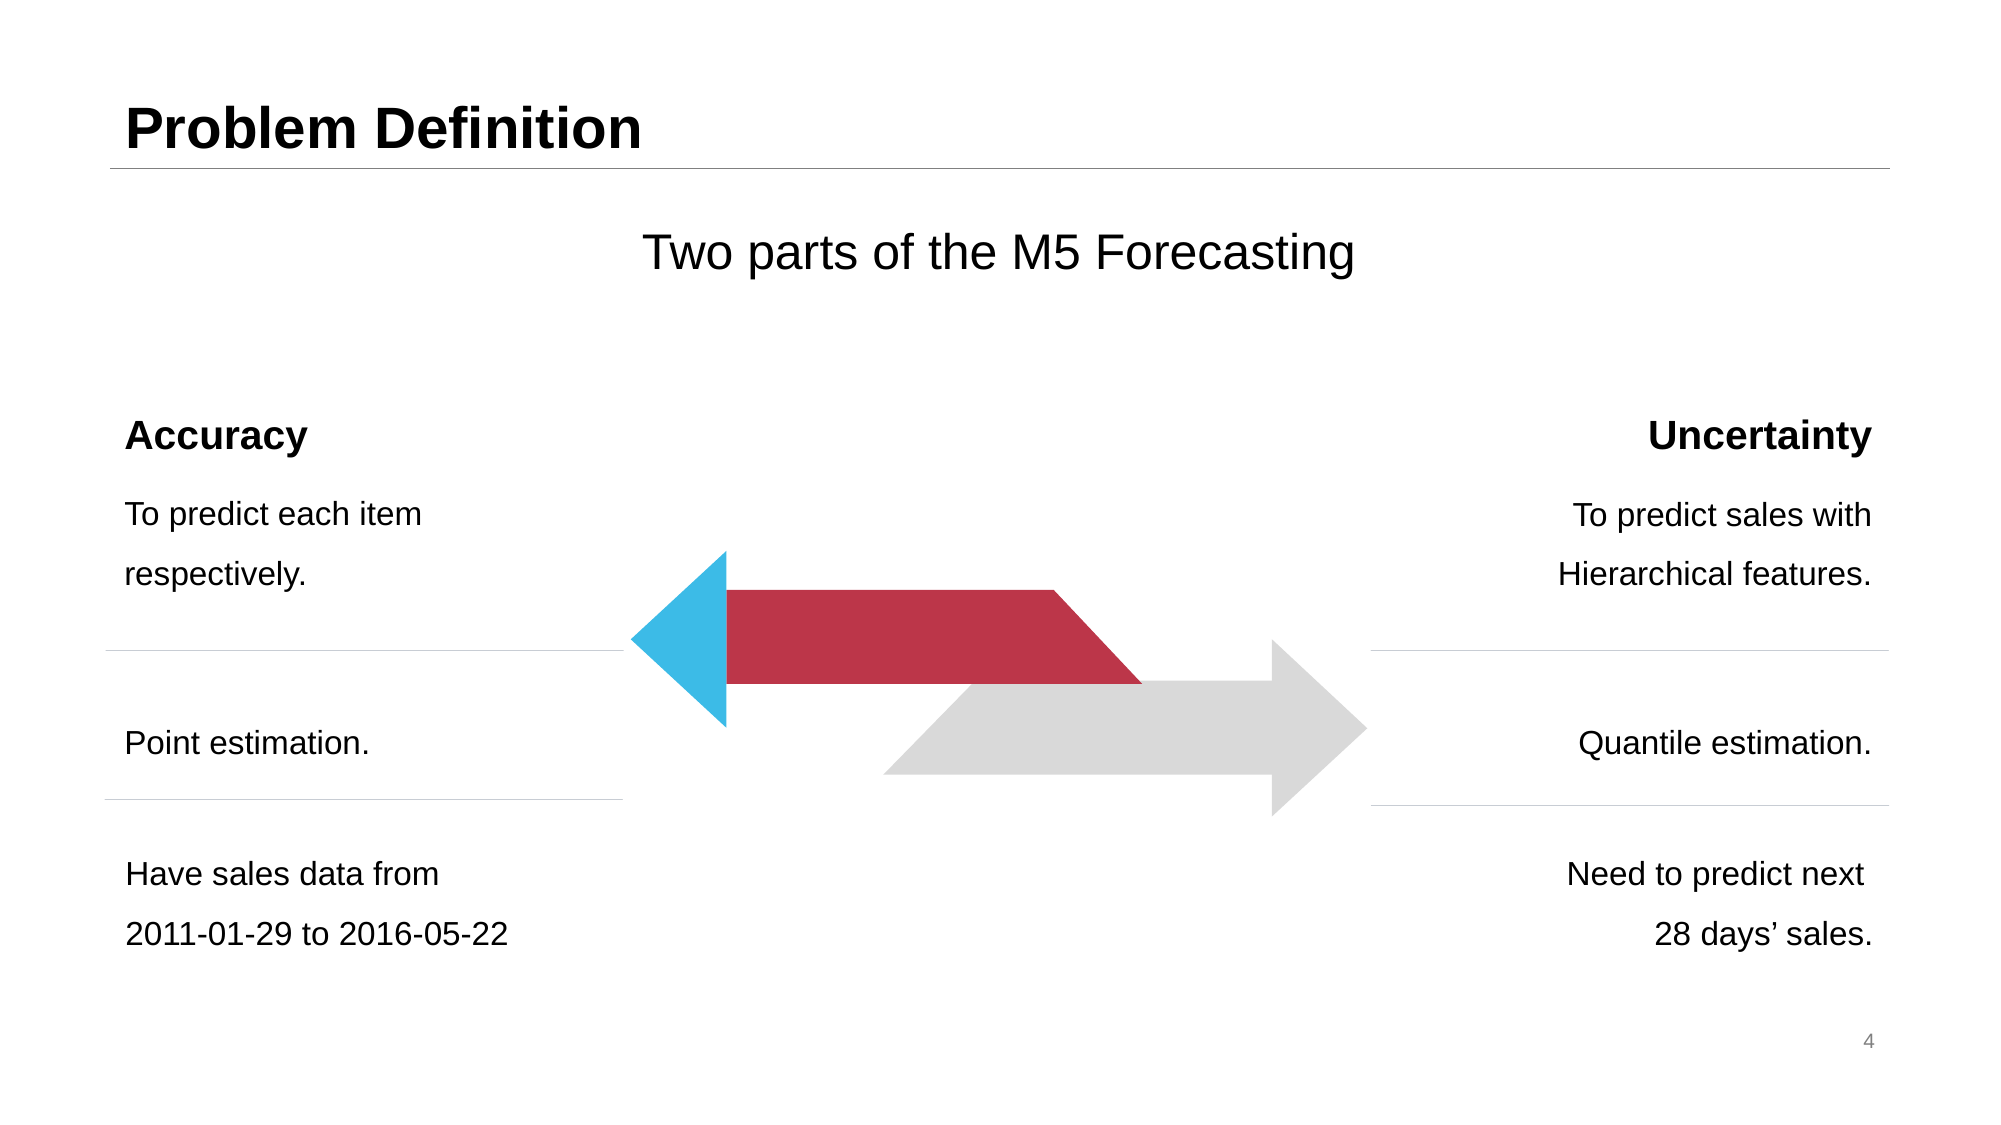

# Problem Definition
Two parts of the M5 Forecasting
Accuracy
To predict each item respectively.
Uncertainty
To predict sales with Hierarchical features.

Point estimation.
Quantile estimation.
Have sales data from
2011-01-29 to 2016-05-22

Need to predict next
28 days’ sales.
4